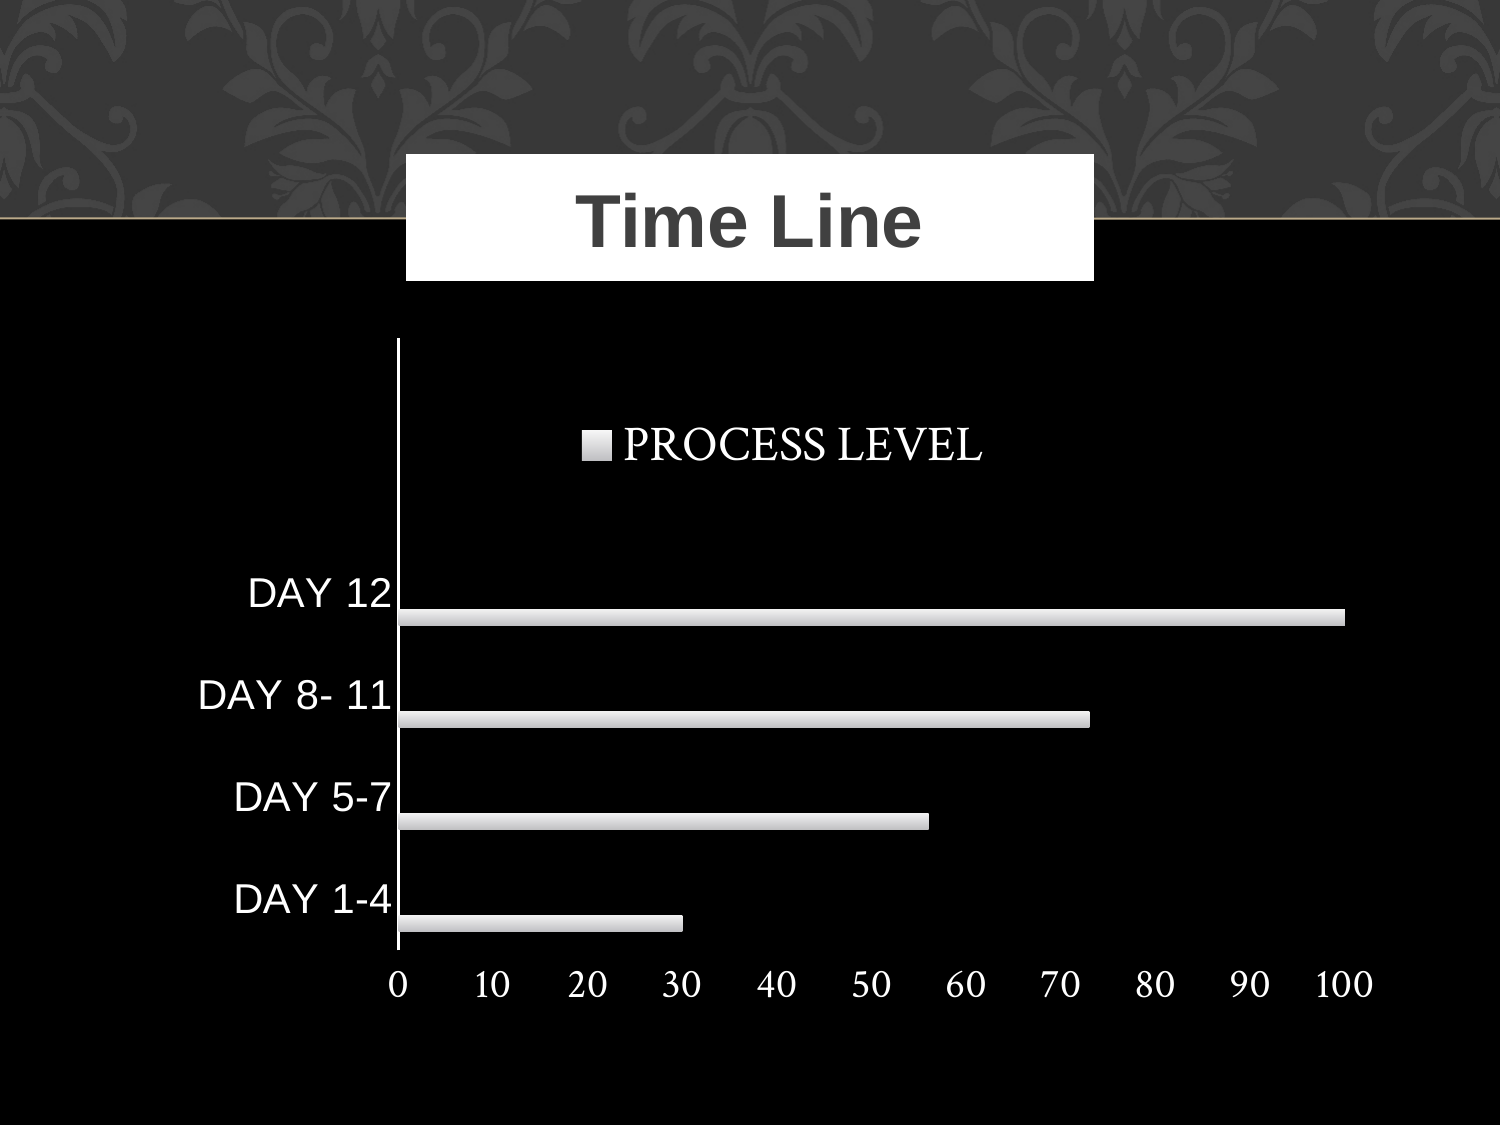

# Time Line

### Chart

| Category | PROCESS LEVEL | Column1 | Column2 |
|---|---|---|---|
| DAY 1-4 | 30.0 | None | None |
| DAY 5-7 | 56.0 | None | None |
| DAY 8- 11 | 73.0 | None | None |
| DAY 12 | 100.0 | None | None |